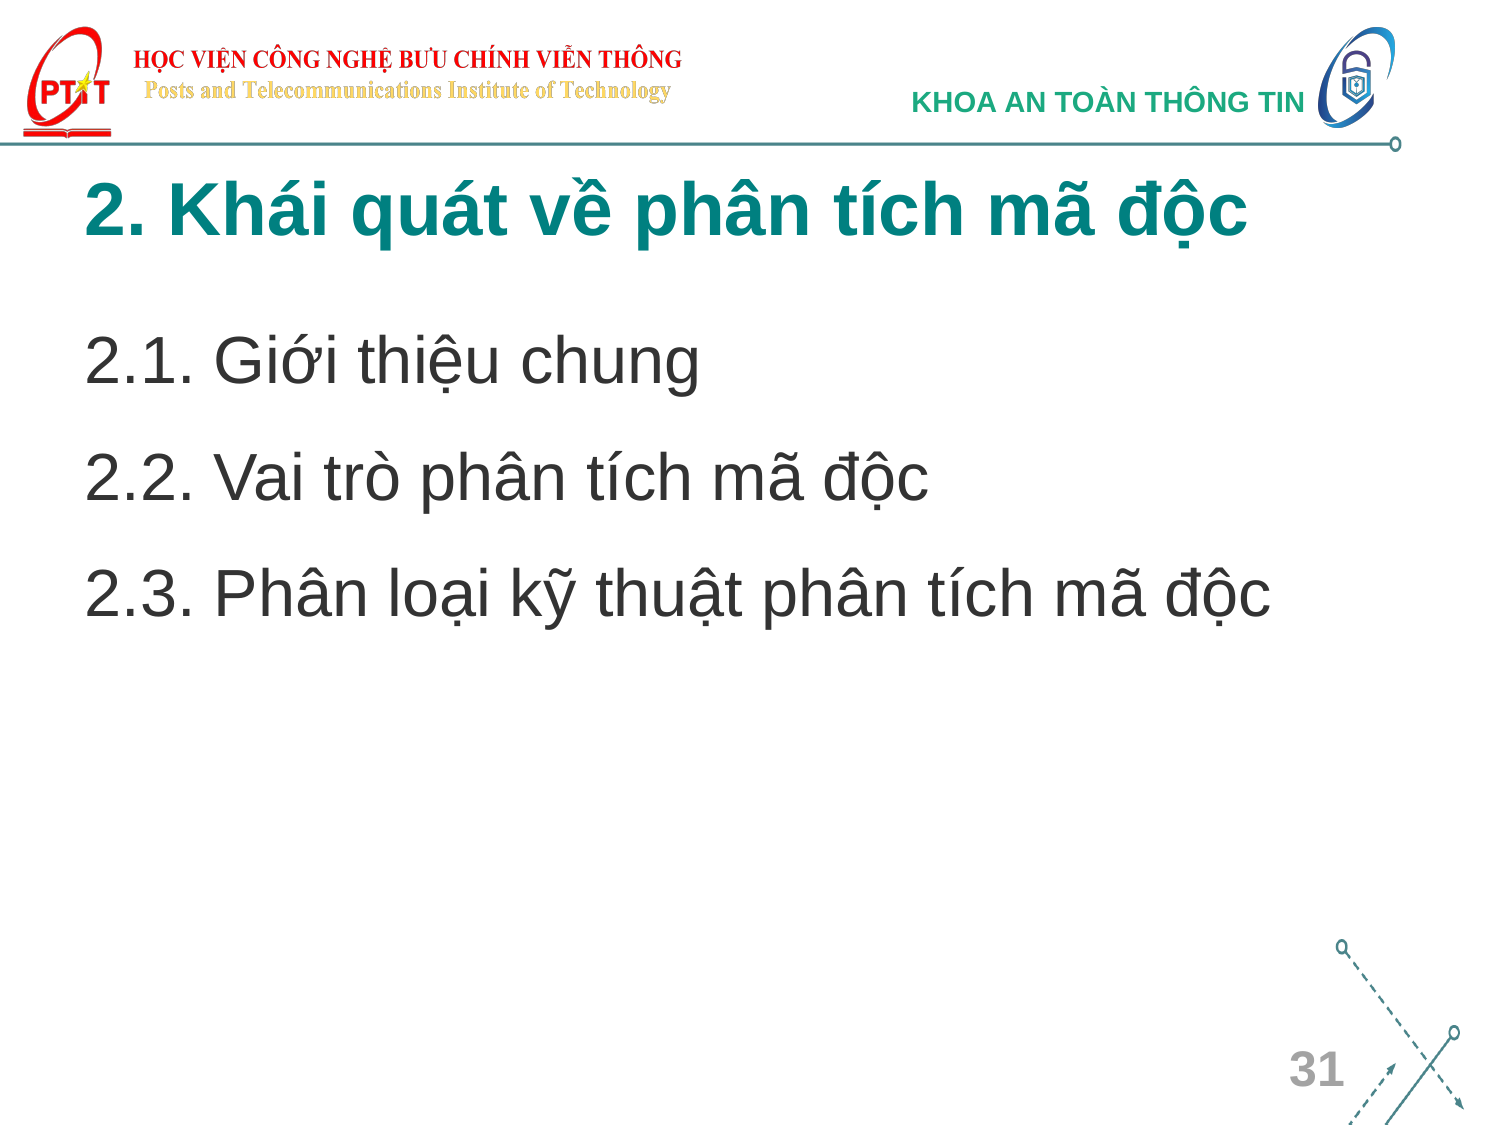

# 2. Khái quát về phân tích mã độc
2.1. Giới thiệu chung
2.2. Vai trò phân tích mã độc
2.3. Phân loại kỹ thuật phân tích mã độc